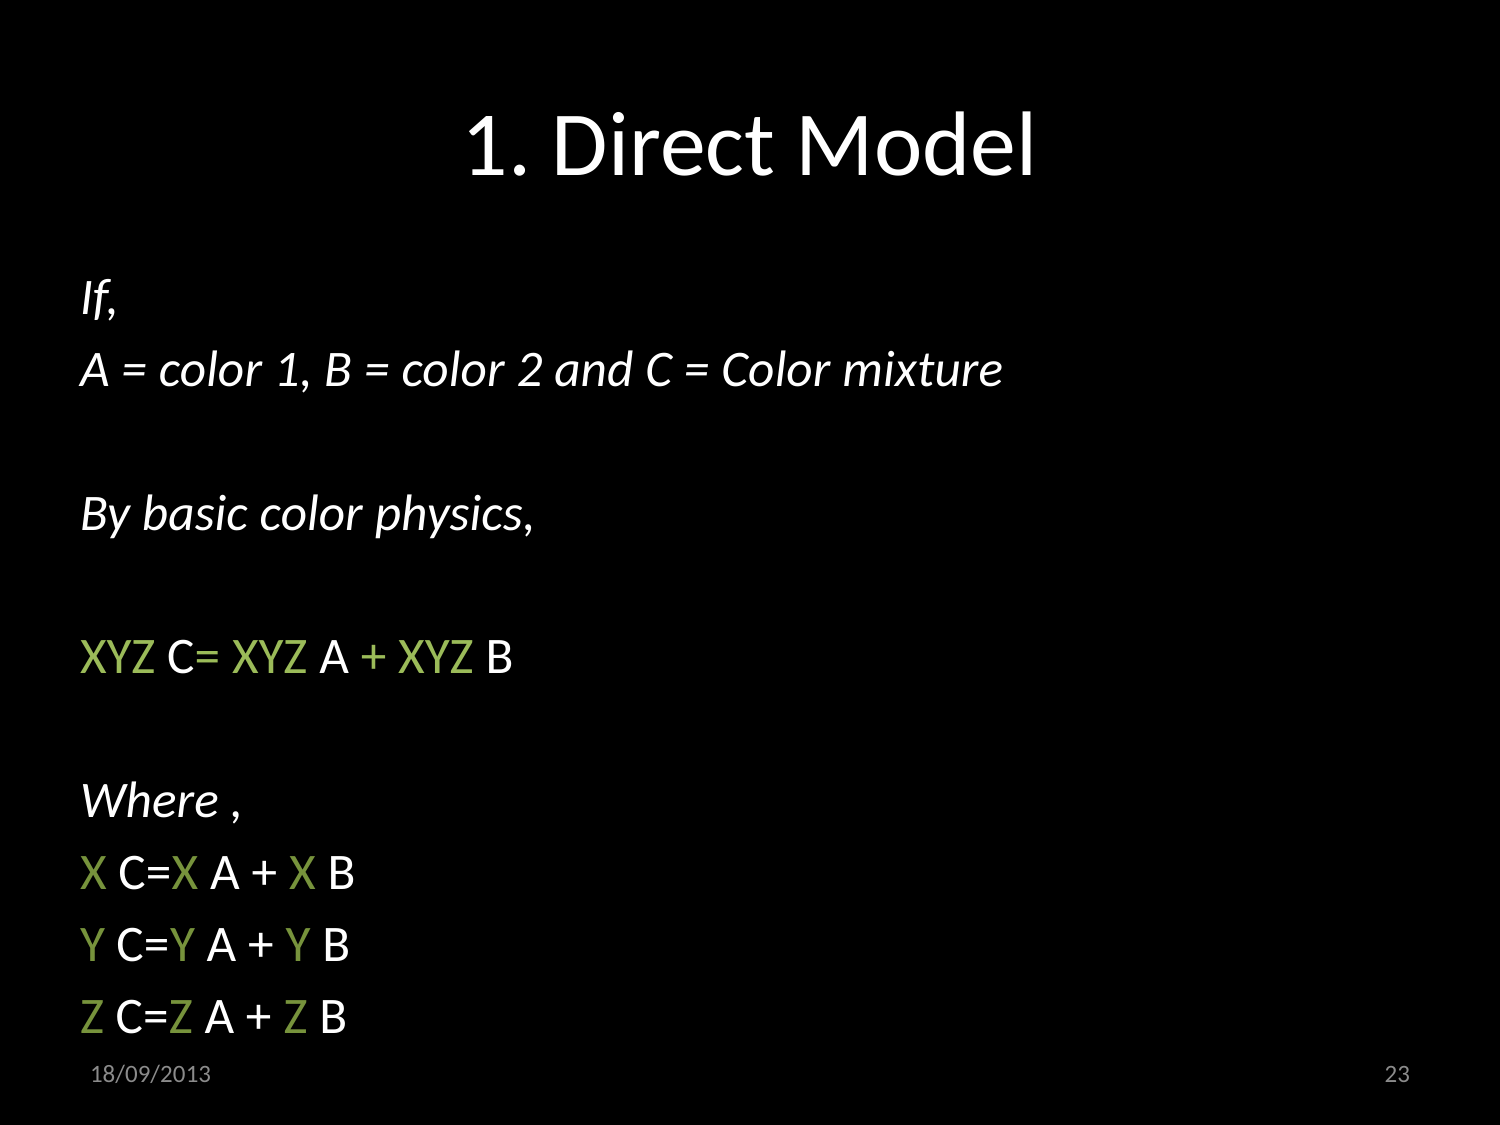

# 1. Direct Model
If,
A = color 1, B = color 2 and C = Color mixture

By basic color physics,

XYZ C= XYZ A + XYZ B

Where ,
X C=X A + X B
Y C=Y A + Y B
Z C=Z A + Z B

18/09/2013
23